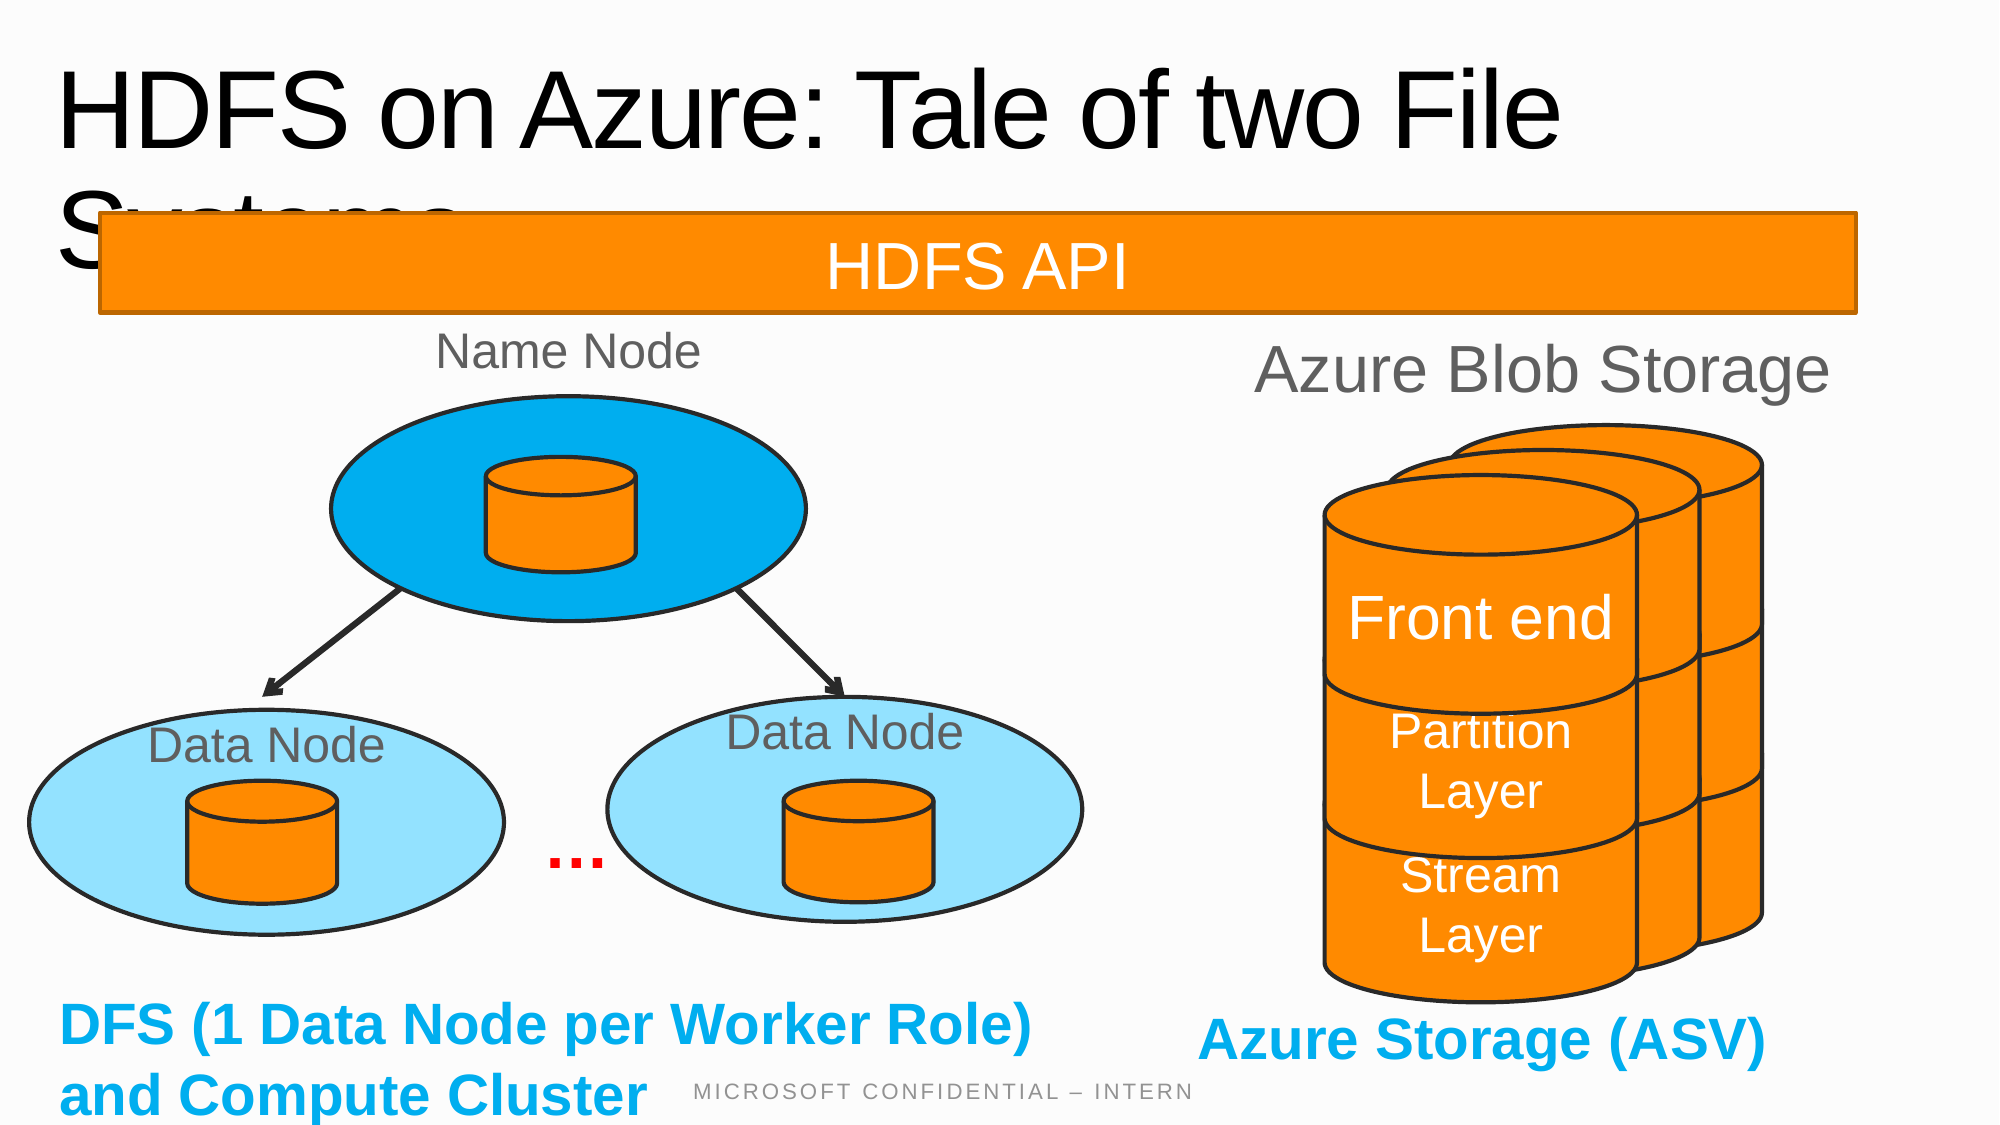

# HDFS on Azure: Tale of two File Systems
HDFS API
Azure Blob Storage
Name Node

de

Front end
Front end

Front end

Partition Layer
Data Node

Data Node

Stream Layer

…
DFS (1 Data Node per Worker Role)
and Compute Cluster
Azure Storage (ASV)